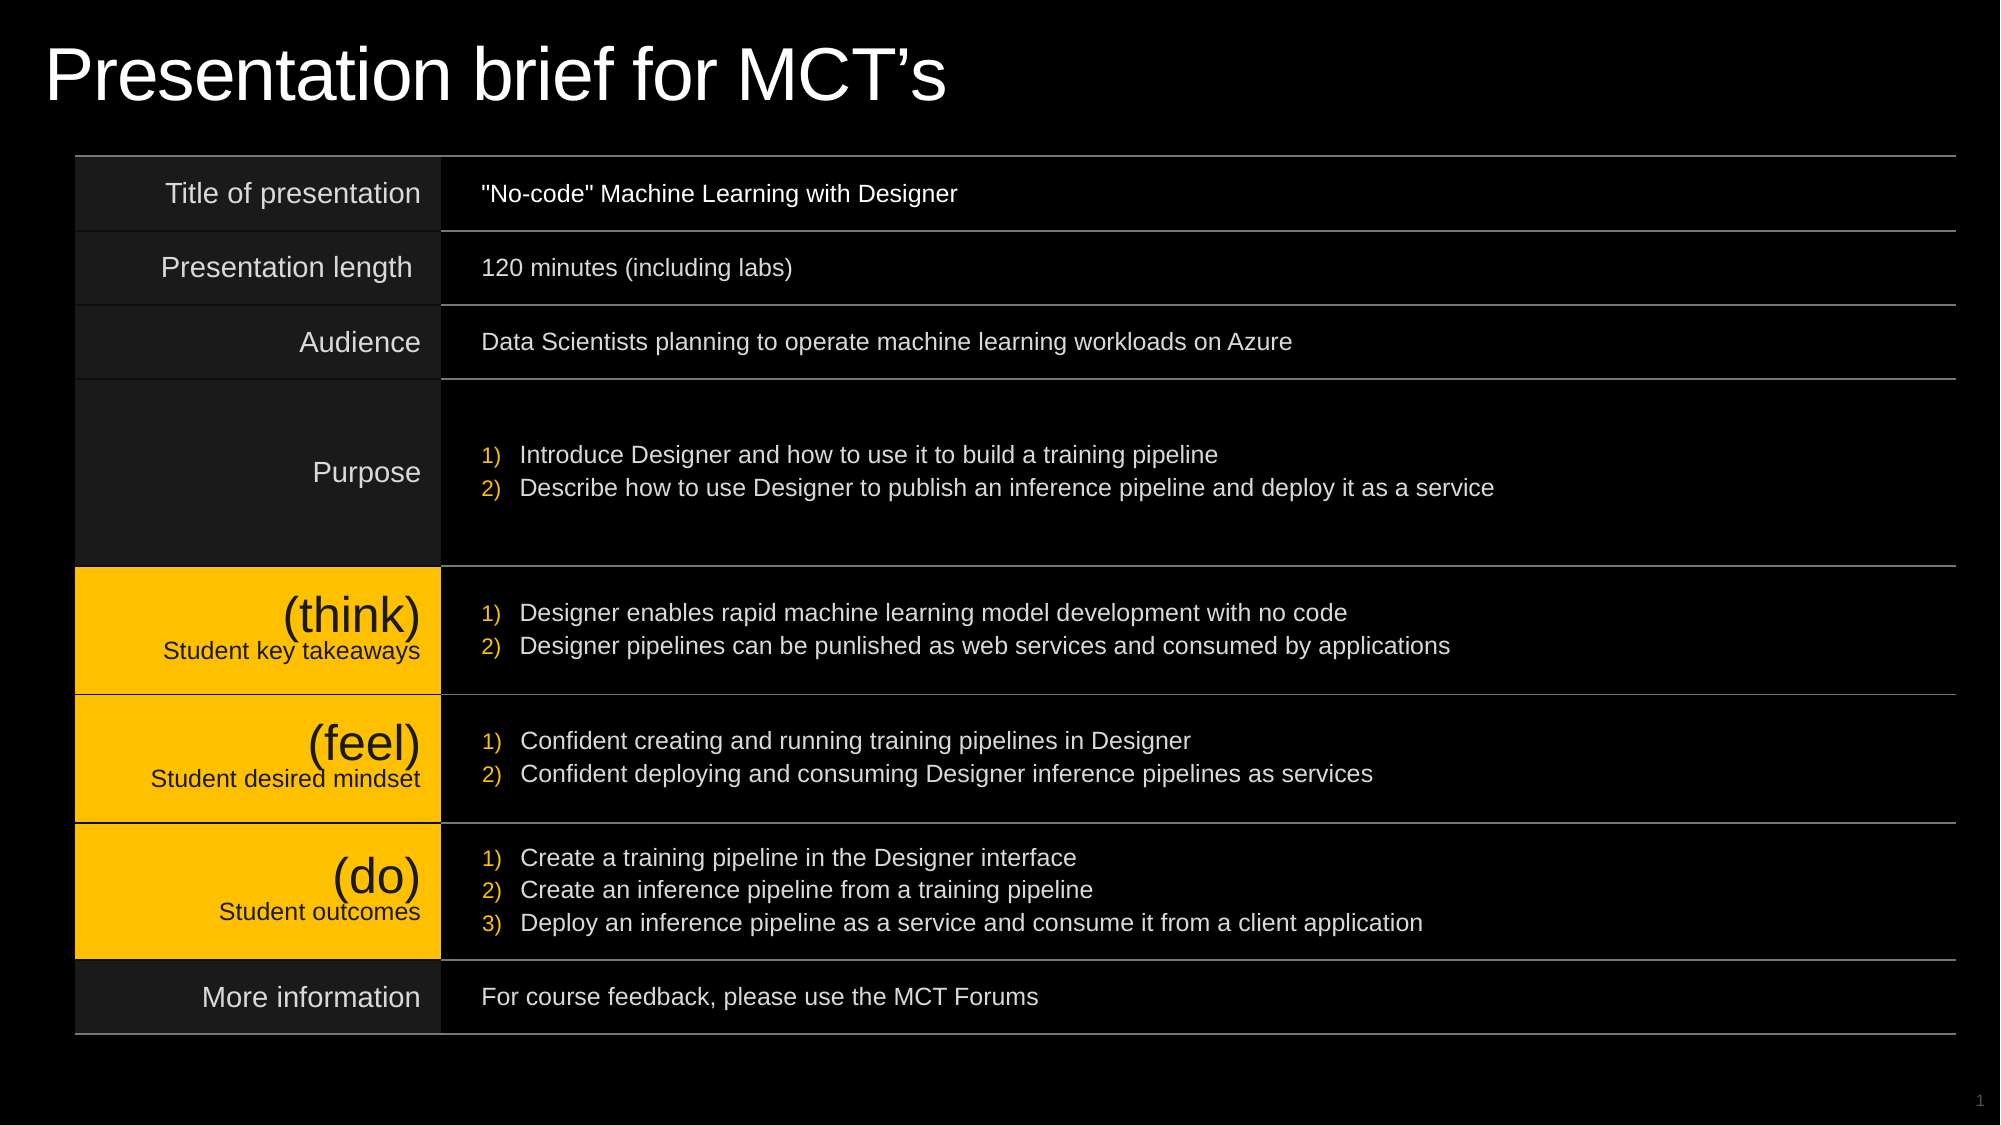

# Presentation brief for MCT’s
| Title of presentation | "No-code" Machine Learning with Designer |
| --- | --- |
| Presentation length | 120 minutes (including labs) |
| Audience | Data Scientists planning to operate machine learning workloads on Azure |
| Purpose | Introduce Designer and how to use it to build a training pipeline Describe how to use Designer to publish an inference pipeline and deploy it as a service |
| (think) Student key takeaways | Designer enables rapid machine learning model development with no code Designer pipelines can be punlished as web services and consumed by applications |
| (feel) Student desired mindset | Confident creating and running training pipelines in Designer Confident deploying and consuming Designer inference pipelines as services |
| (do) Student outcomes | Create a training pipeline in the Designer interface Create an inference pipeline from a training pipeline Deploy an inference pipeline as a service and consume it from a client application |
| More information | For course feedback, please use the MCT Forums |
1